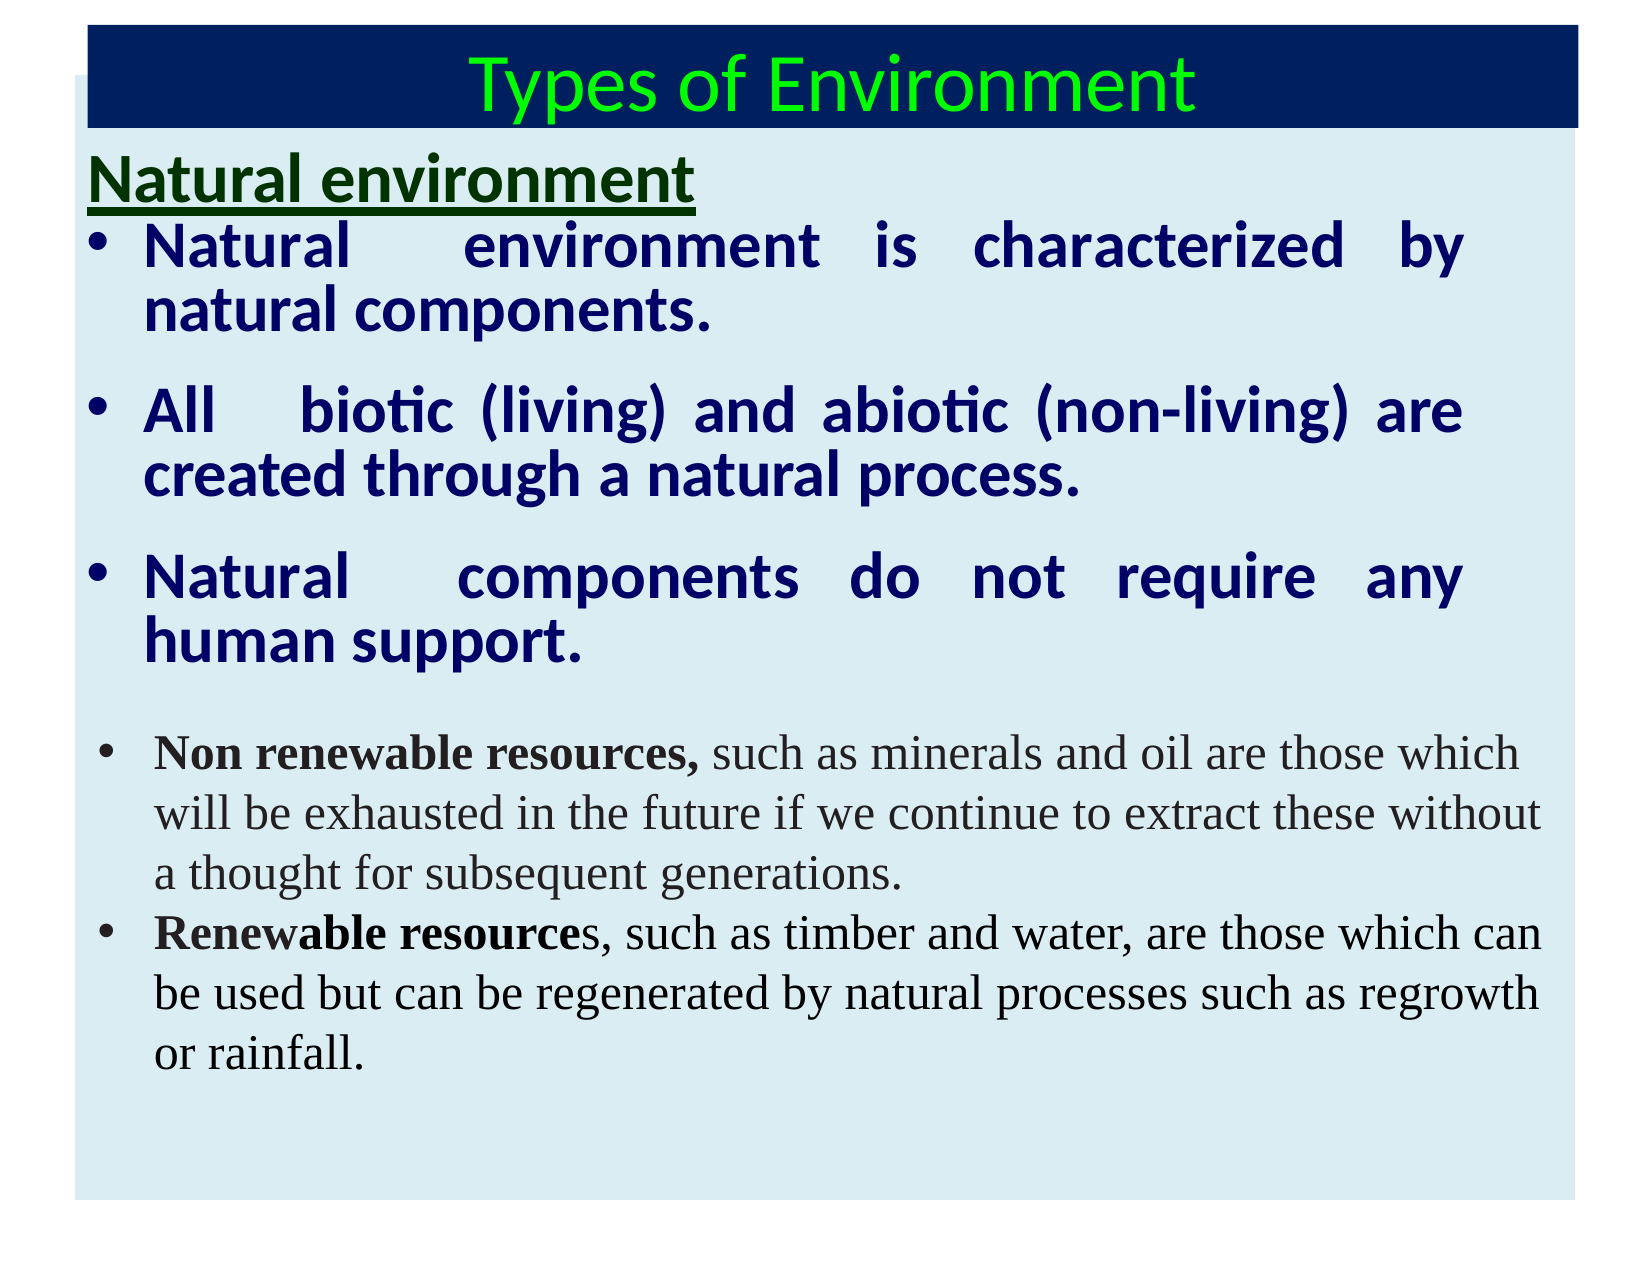

Types of Environment
Natural environment
Natural	environment	is	characterized	by  natural components.
All	biotic	(living)	and	abiotic	(non-living)	are  created through a natural process.
Natural	components	do	not	require	any  human support.
Non renewable resources, such as minerals and oil are those which will be exhausted in the future if we continue to extract these without a thought for subsequent generations.
Renewable resources, such as timber and water, are those which can be used but can be regenerated by natural processes such as regrowth or rainfall.